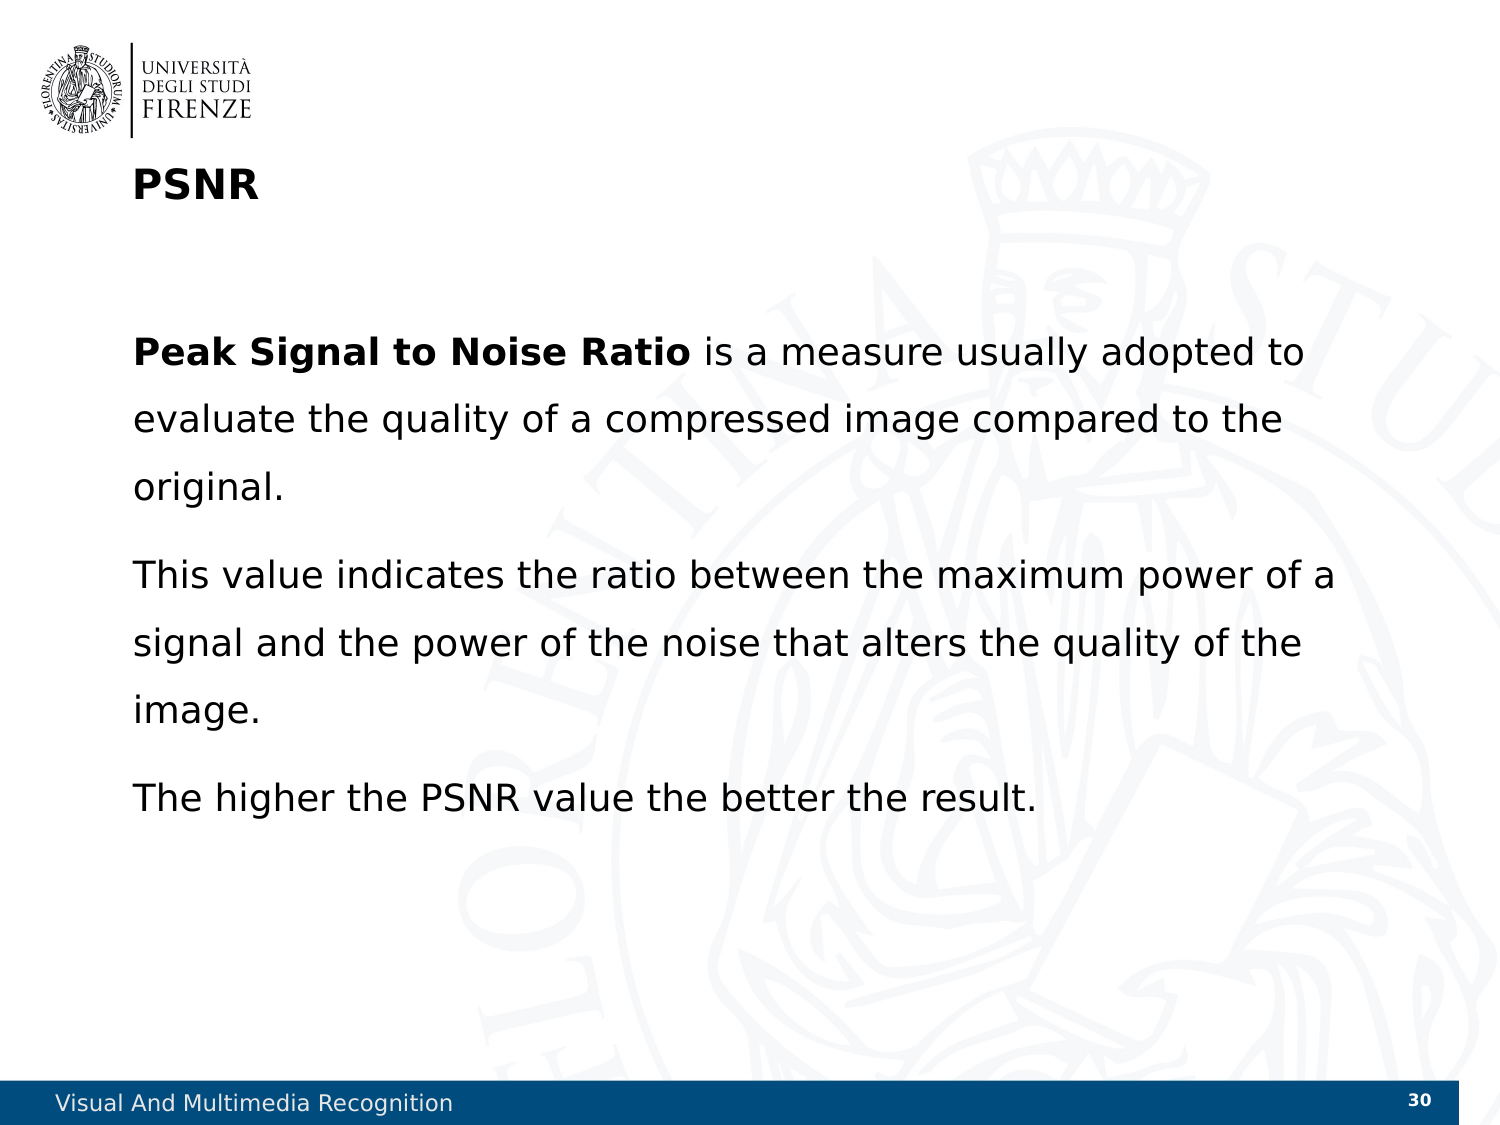

# PSNR
Peak Signal to Noise Ratio is a measure usually adopted to evaluate the quality of a compressed image compared to the original.
This value indicates the ratio between the maximum power of a signal and the power of the noise that alters the quality of the image.
The higher the PSNR value the better the result.
Visual And Multimedia Recognition